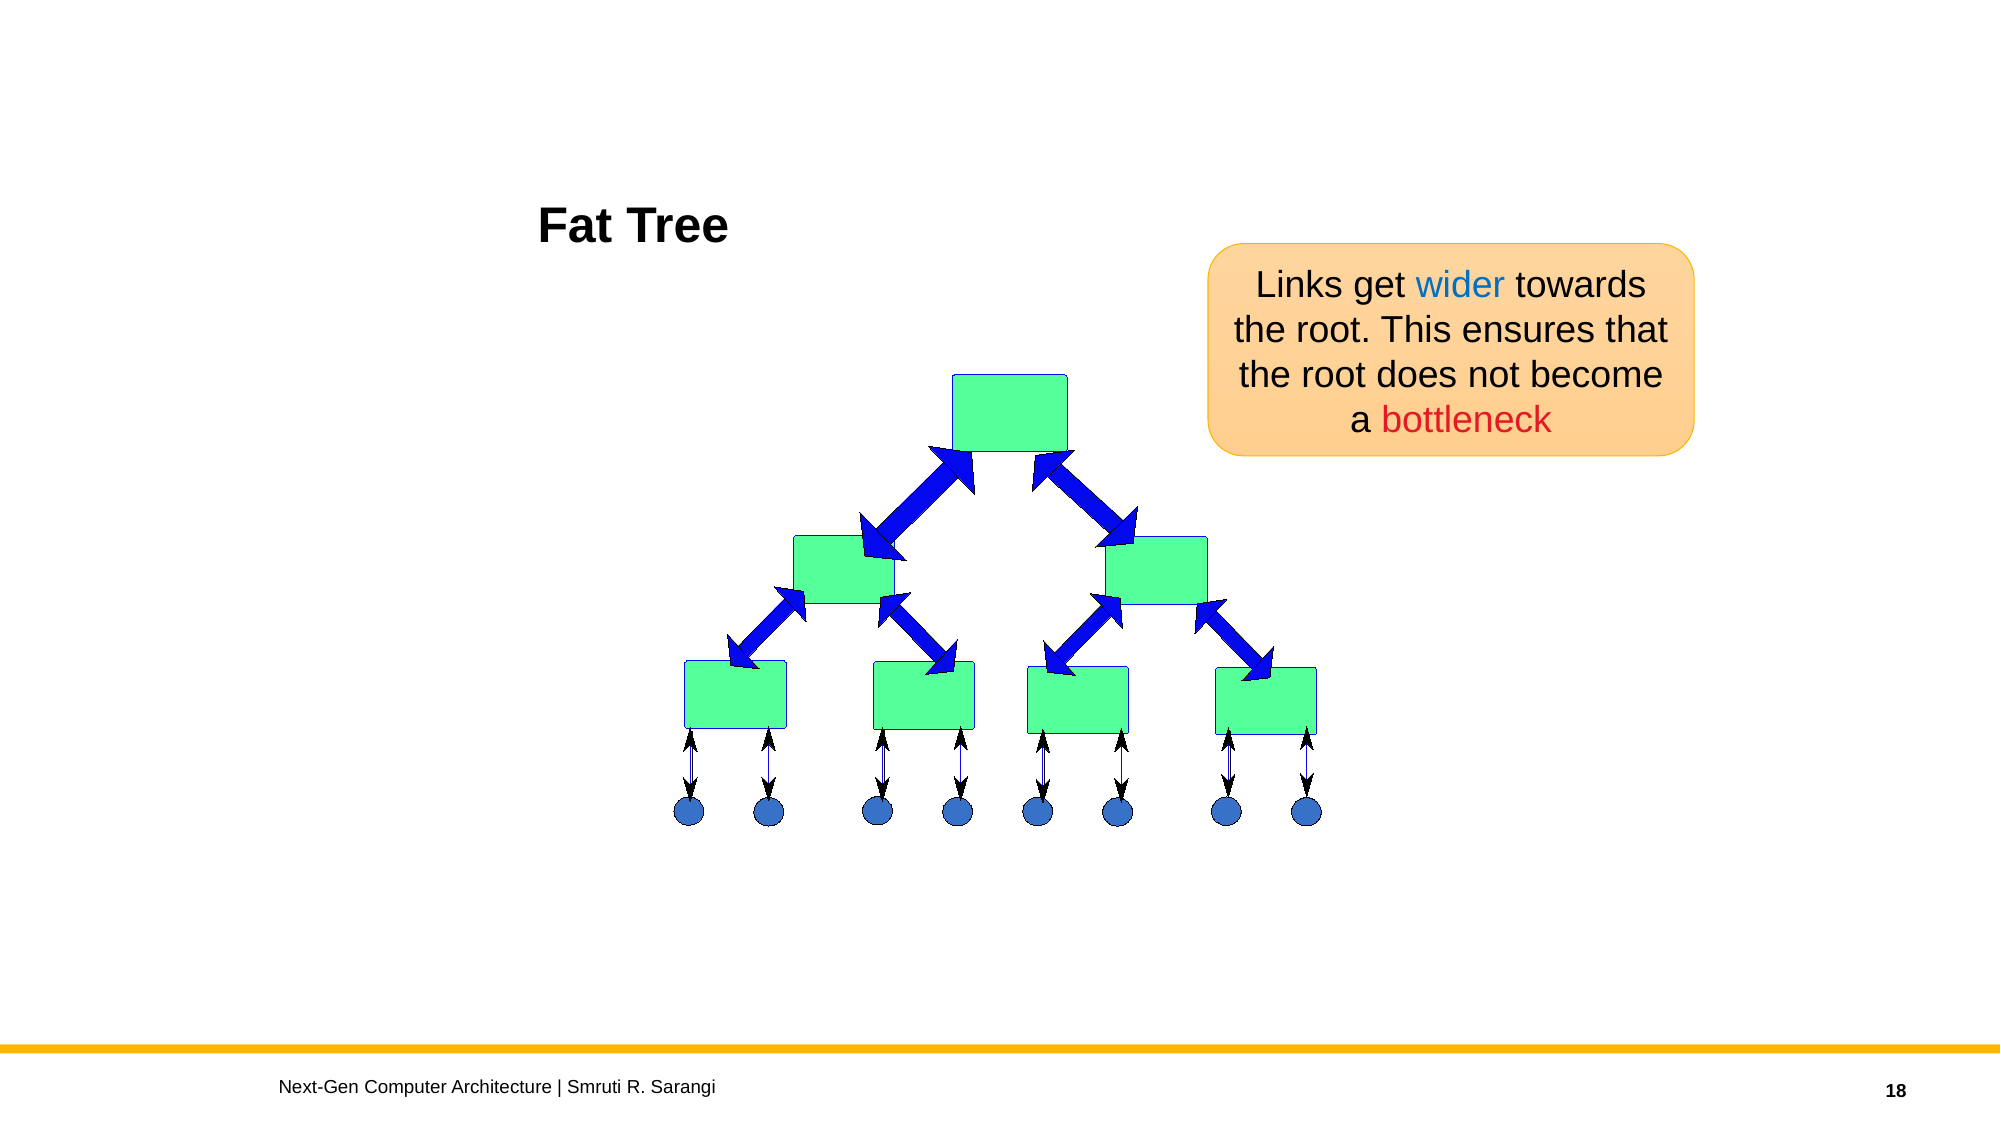

Fat Tree
Links get wider towards the root. This ensures that the root does not become a bottleneck

Next-Gen Computer Architecture | Smruti R. Sarangi
18